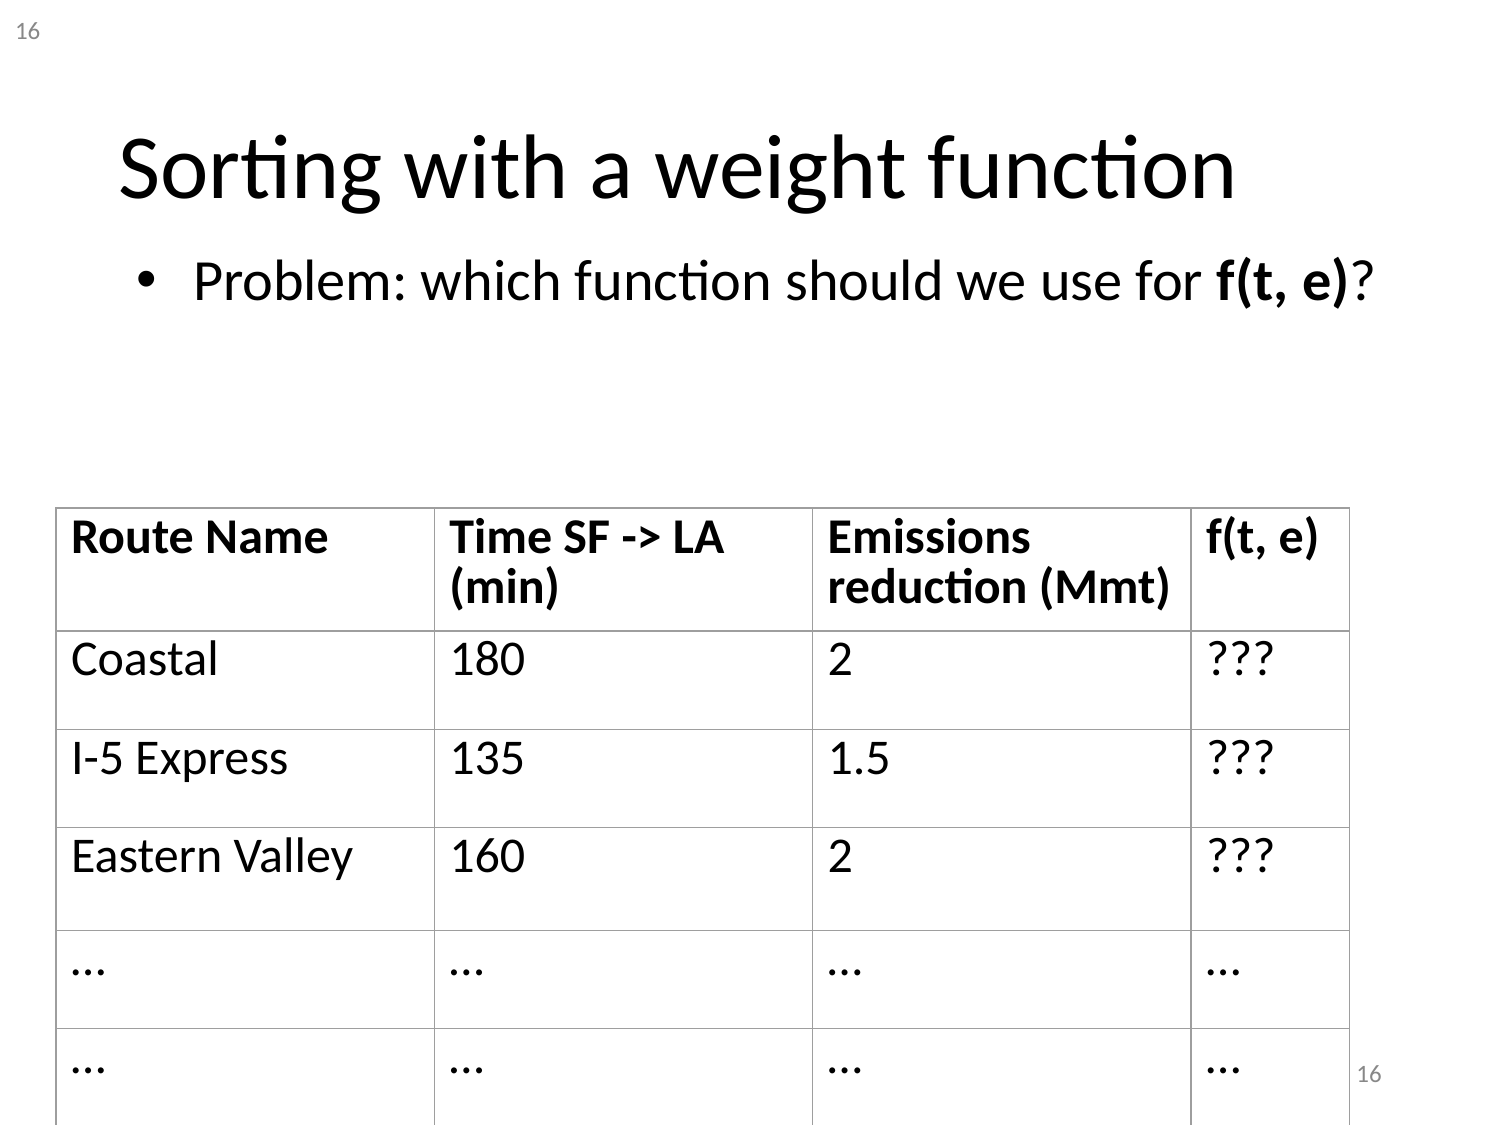

# Sorting with a weight function
Problem: which function should we use for f(t, e)?
| Route Name | Time SF -> LA (min) | Emissions reduction (Mmt) | f(t, e) |
| --- | --- | --- | --- |
| Coastal | 180 | 2 | ??? |
| I-5 Express | 135 | 1.5 | ??? |
| Eastern Valley | 160 | 2 | ??? |
| … | … | … | … |
| … | … | … | … |
16